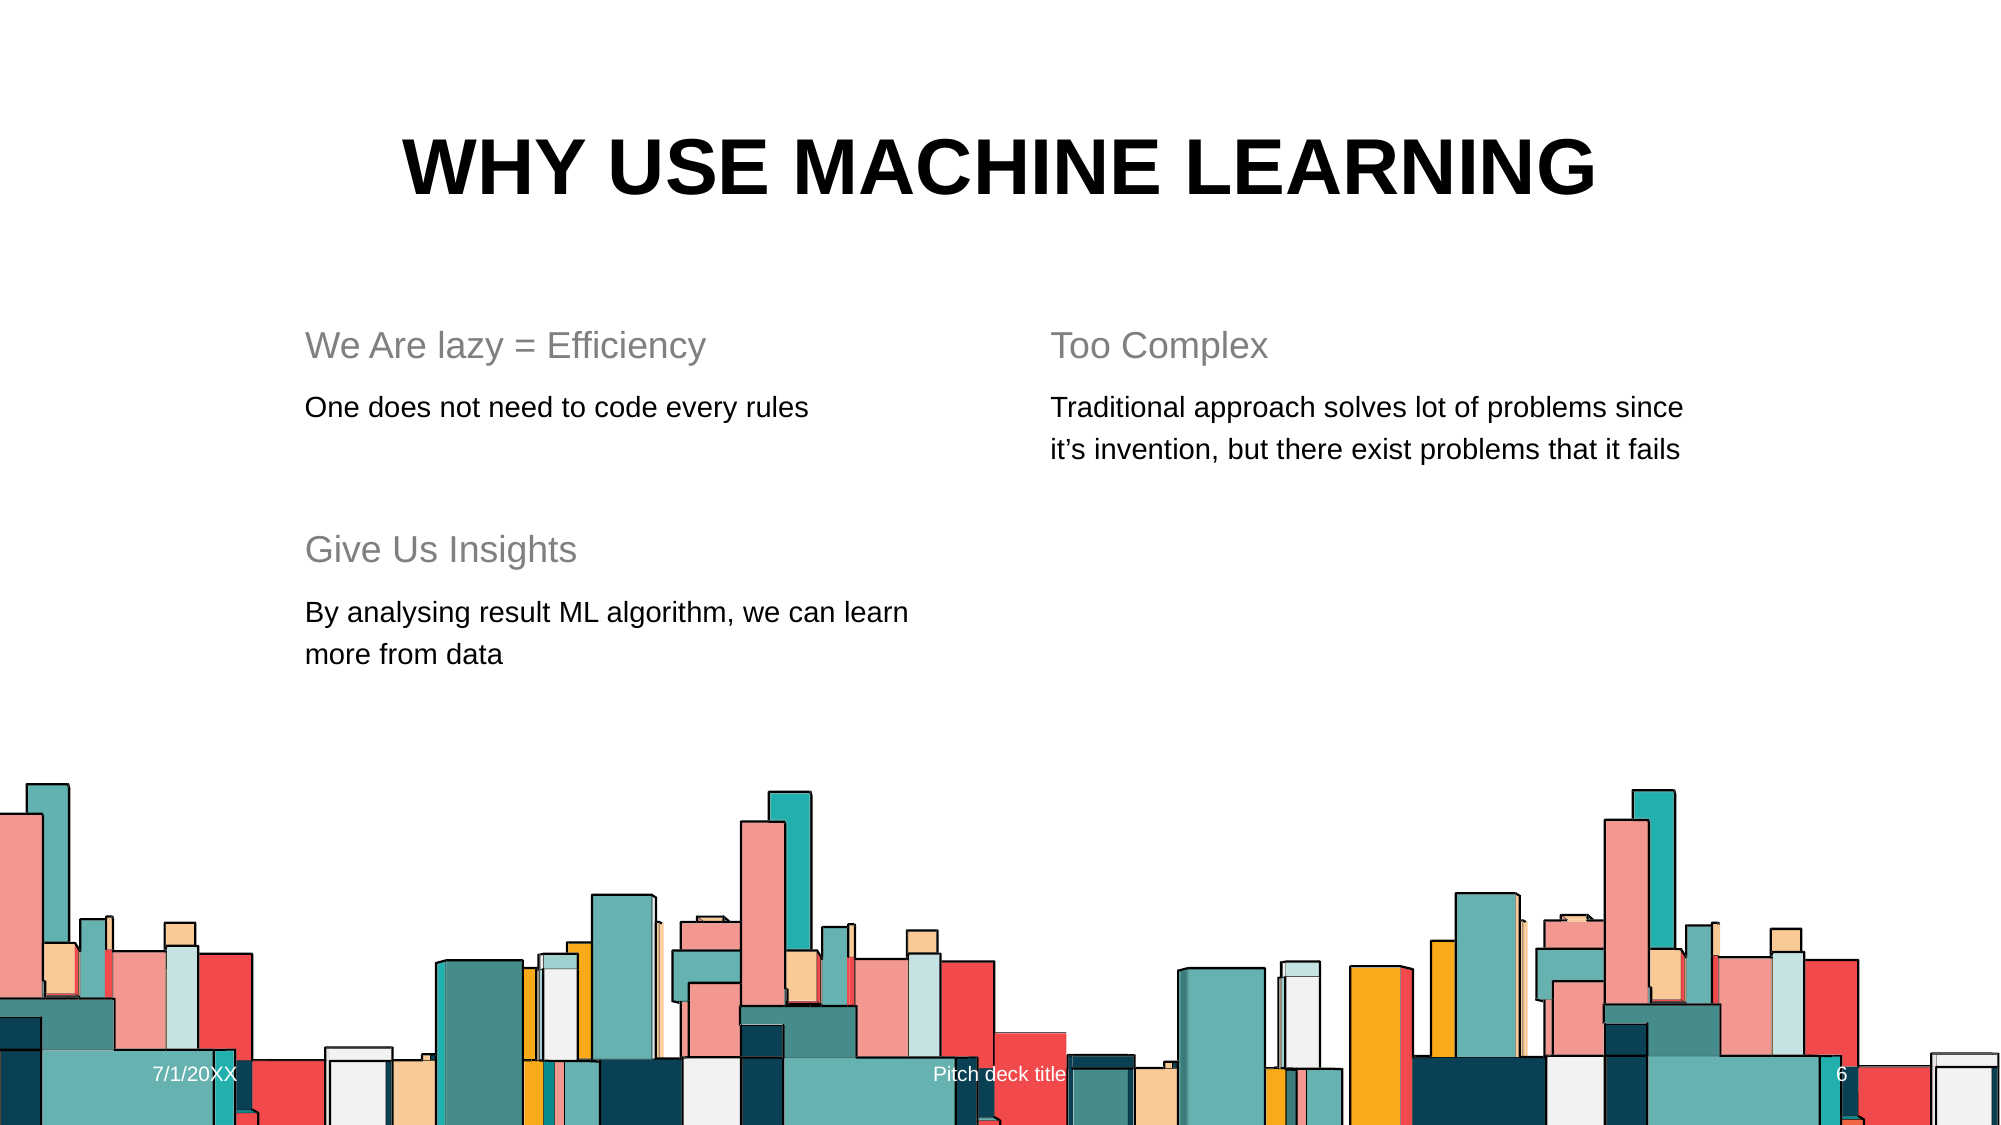

# Why use machine learning
We Are lazy = Efficiency
Too Complex
Traditional approach solves lot of problems since it’s invention, but there exist problems that it fails
One does not need to code every rules
Give Us Insights

By analysing result ML algorithm, we can learn more from data

7/1/20XX
Pitch deck title
6